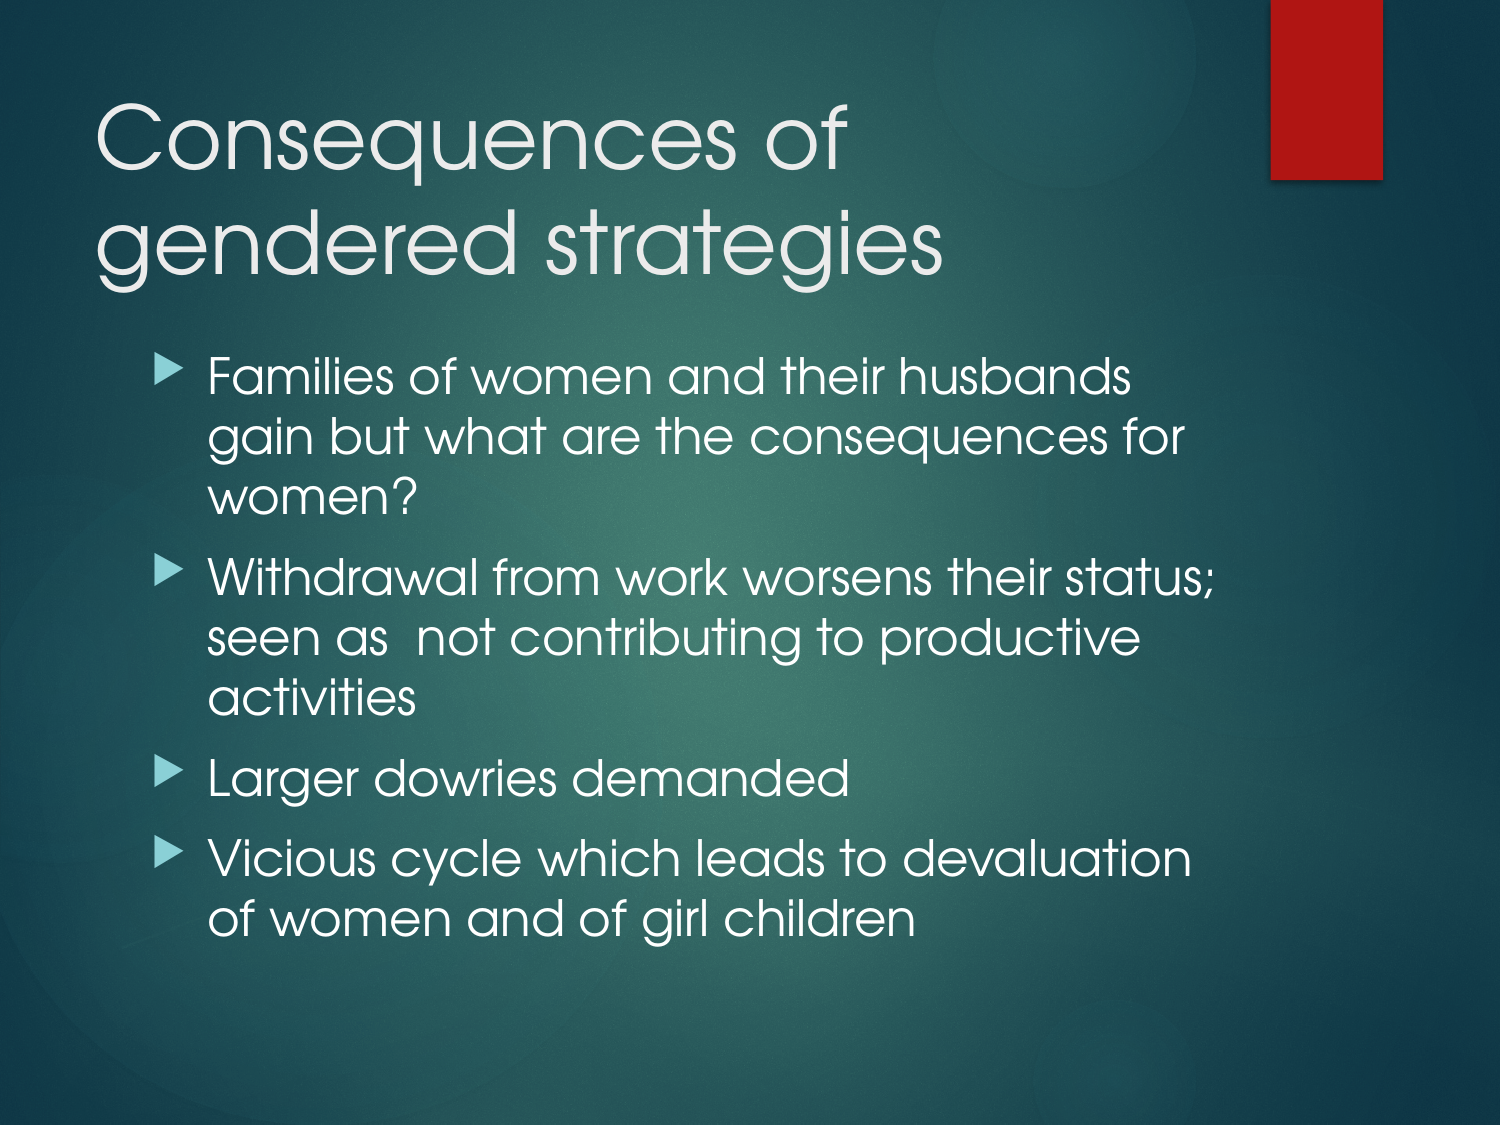

# Consequences of gendered strategies
Families of women and their husbands gain but what are the consequences for women?
Withdrawal from work worsens their status; seen as  not contributing to productive activities
Larger dowries demanded
Vicious cycle which leads to devaluation of women and of girl children